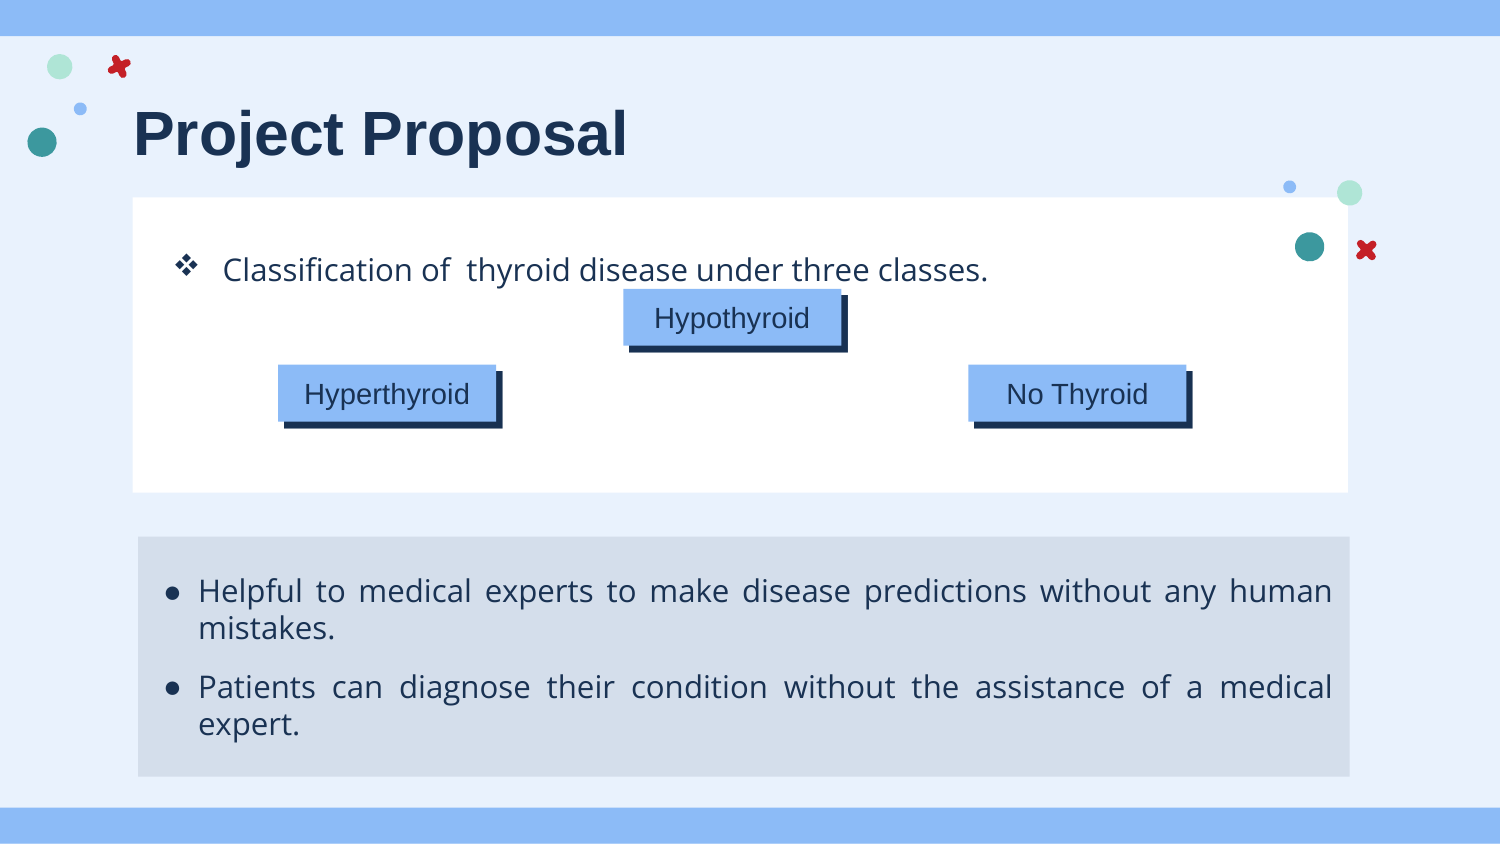

# Project Proposal

Classification of  thyroid disease under three classes.
Hypothyroid
Hyperthyroid
No Thyroid
Helpful to medical experts to make disease predictions without any human mistakes.
Patients can diagnose their condition without the assistance of a medical expert.